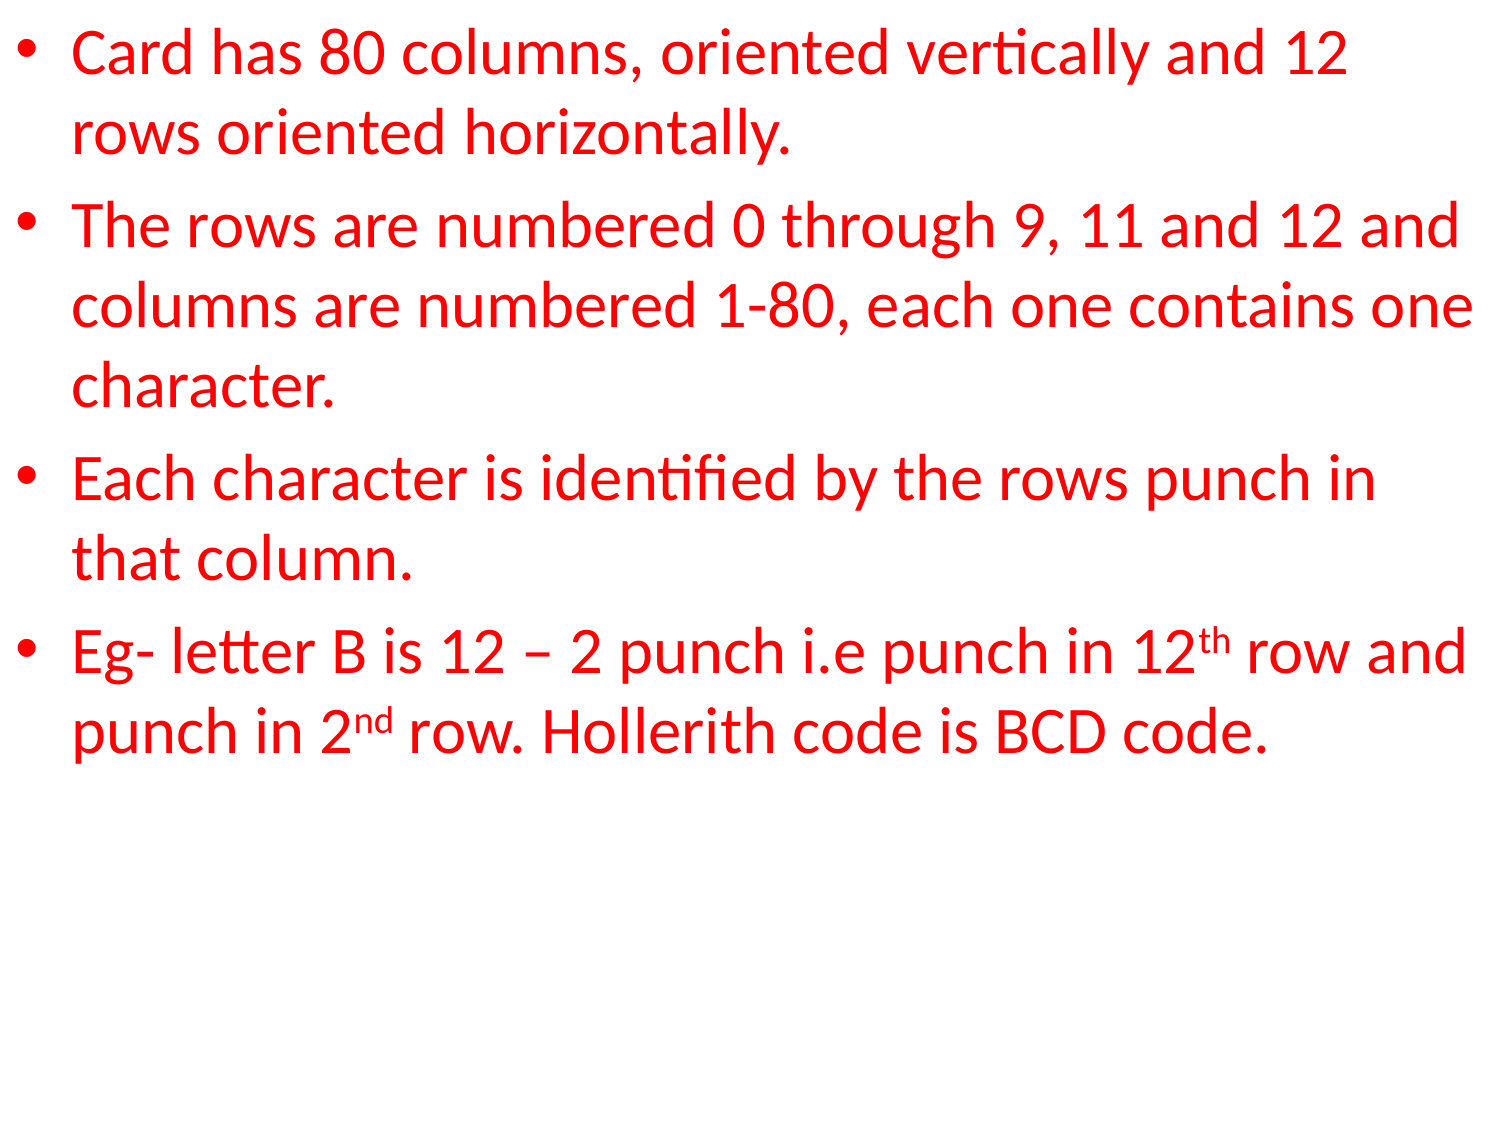

Card has 80 columns, oriented vertically and 12 rows oriented horizontally.
The rows are numbered 0 through 9, 11 and 12 and columns are numbered 1-80, each one contains one character.
Each character is identified by the rows punch in that column.
Eg- letter B is 12 – 2 punch i.e punch in 12th row and punch in 2nd row. Hollerith code is BCD code.